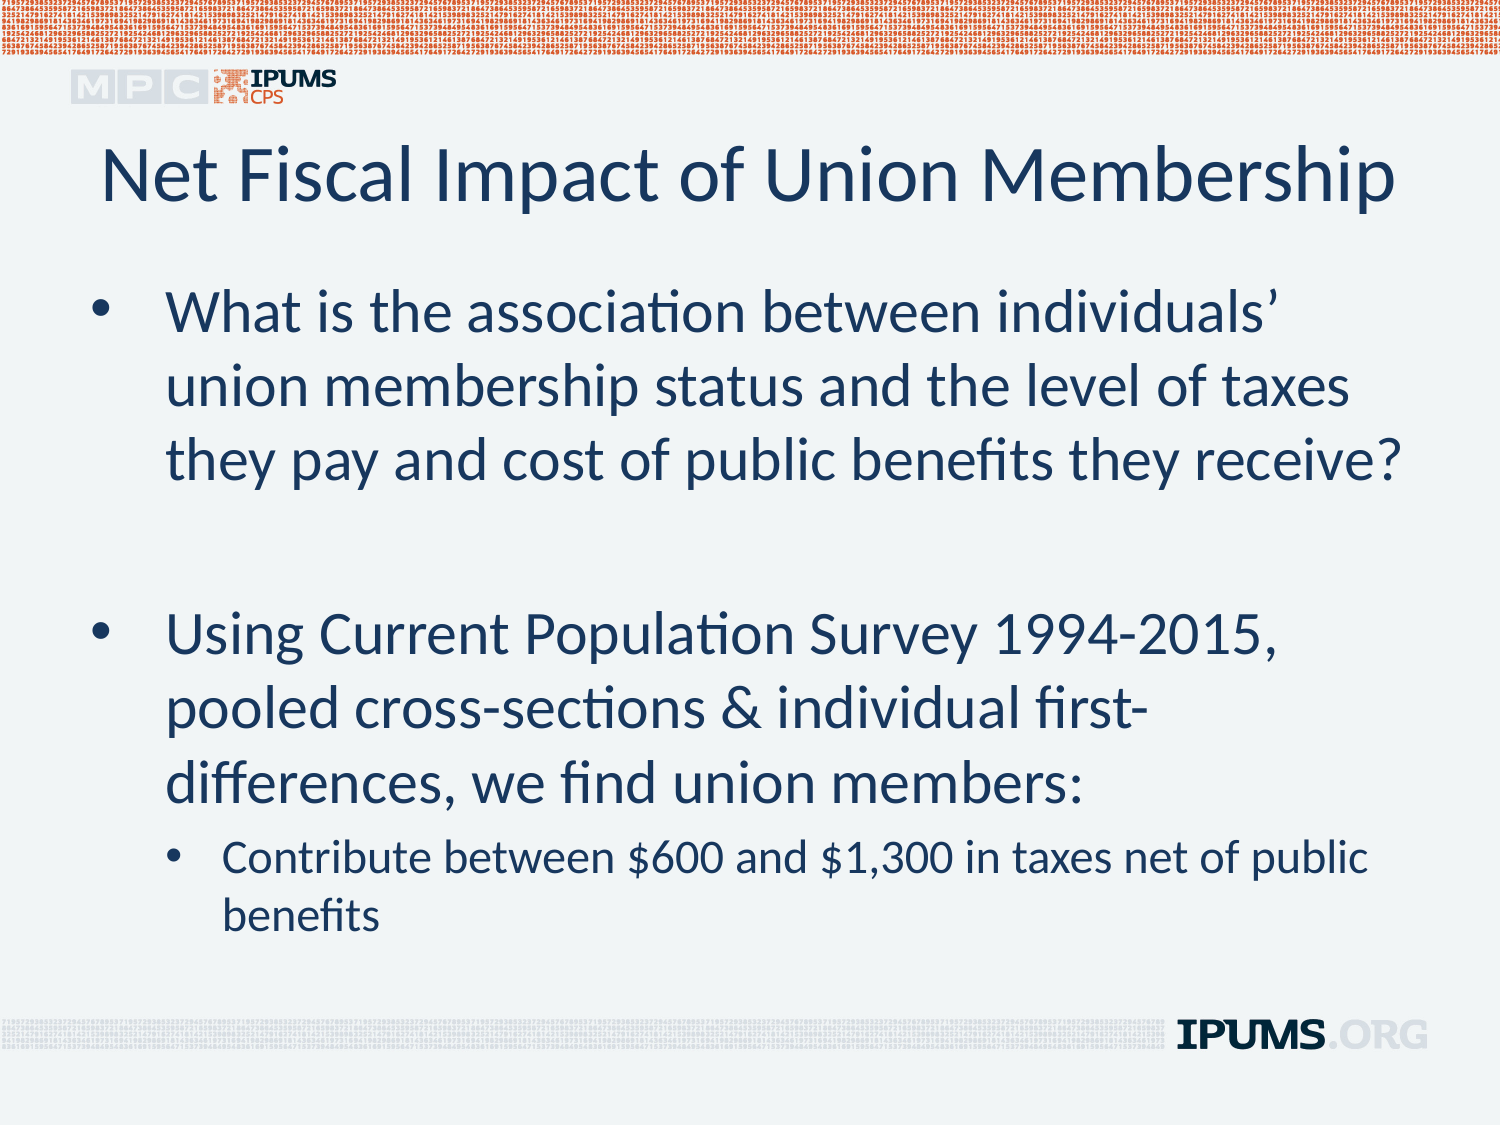

# Net Fiscal Impact of Union Membership
What is the association between individuals’ union membership status and the level of taxes they pay and cost of public benefits they receive?

Using Current Population Survey 1994-2015, pooled cross-sections & individual first-differences, we find union members:
Contribute between $600 and $1,300 in taxes net of public benefits